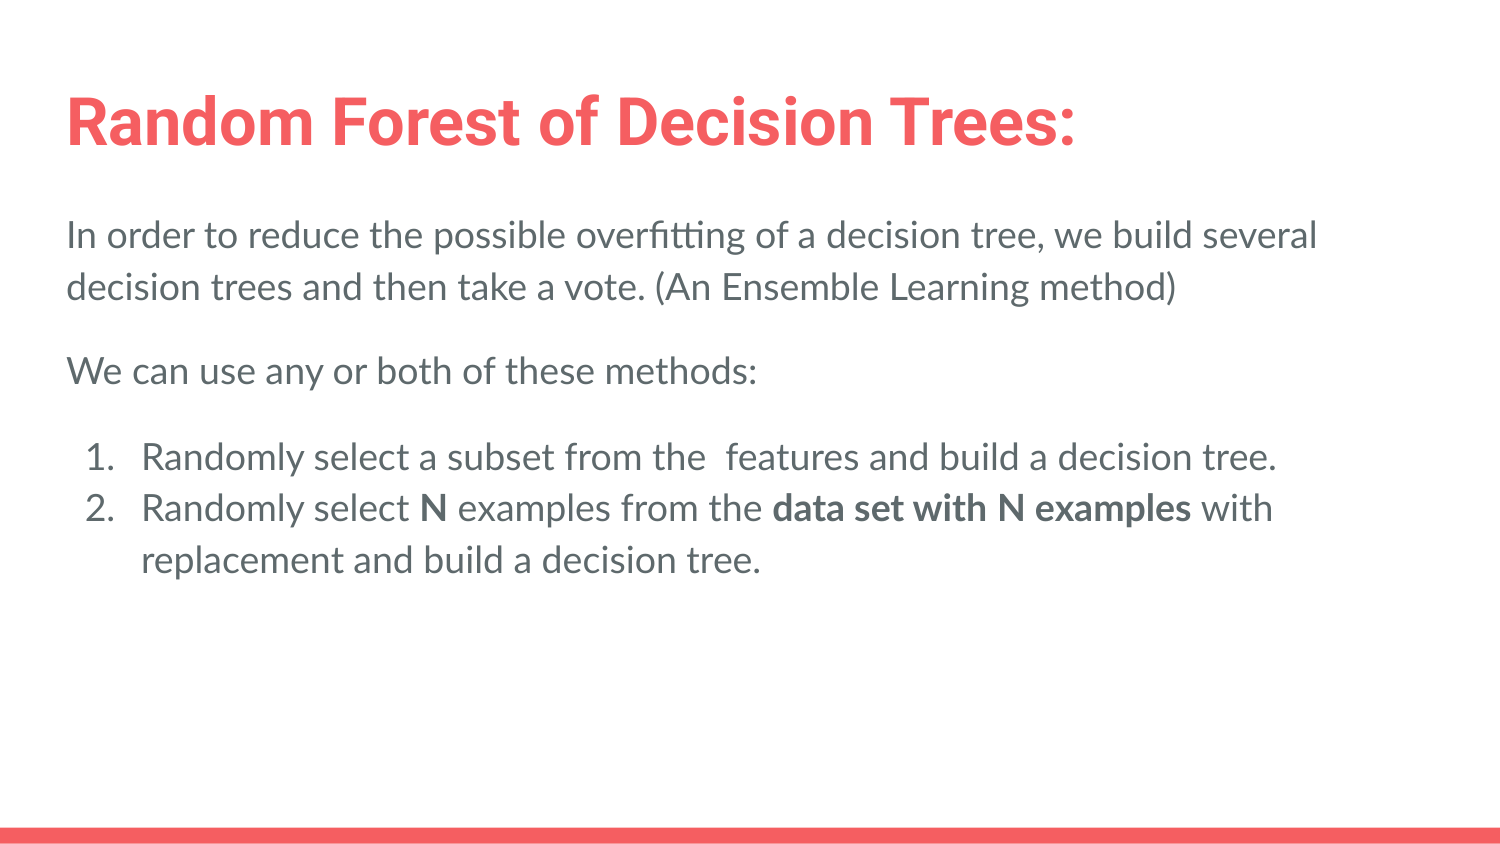

# Random Forest of Decision Trees:
In order to reduce the possible overfitting of a decision tree, we build several decision trees and then take a vote. (An Ensemble Learning method)
We can use any or both of these methods:
Randomly select a subset from the  features and build a decision tree.
Randomly select N examples from the data set with N examples with replacement and build a decision tree.